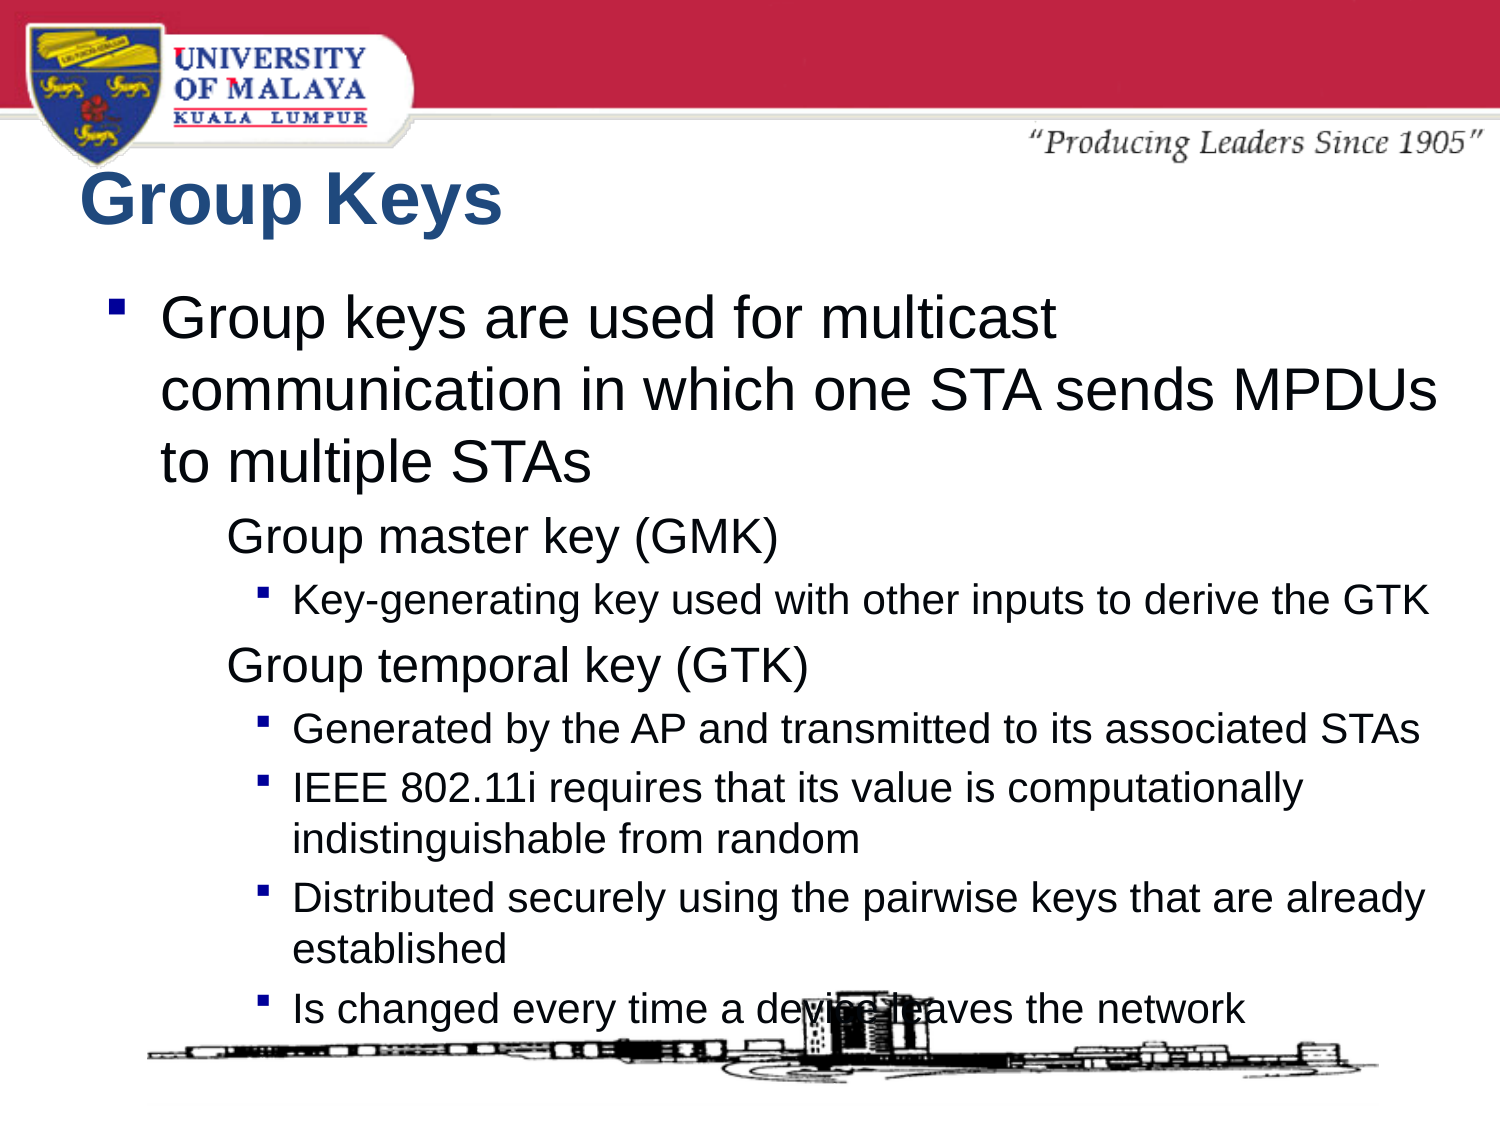

# Group Keys
Group keys are used for multicast communication in which one STA sends MPDUs to multiple STAs
Group master key (GMK)
Key-generating key used with other inputs to derive the GTK
Group temporal key (GTK)
Generated by the AP and transmitted to its associated STAs
IEEE 802.11i requires that its value is computationally indistinguishable from random
Distributed securely using the pairwise keys that are already established
Is changed every time a device leaves the network